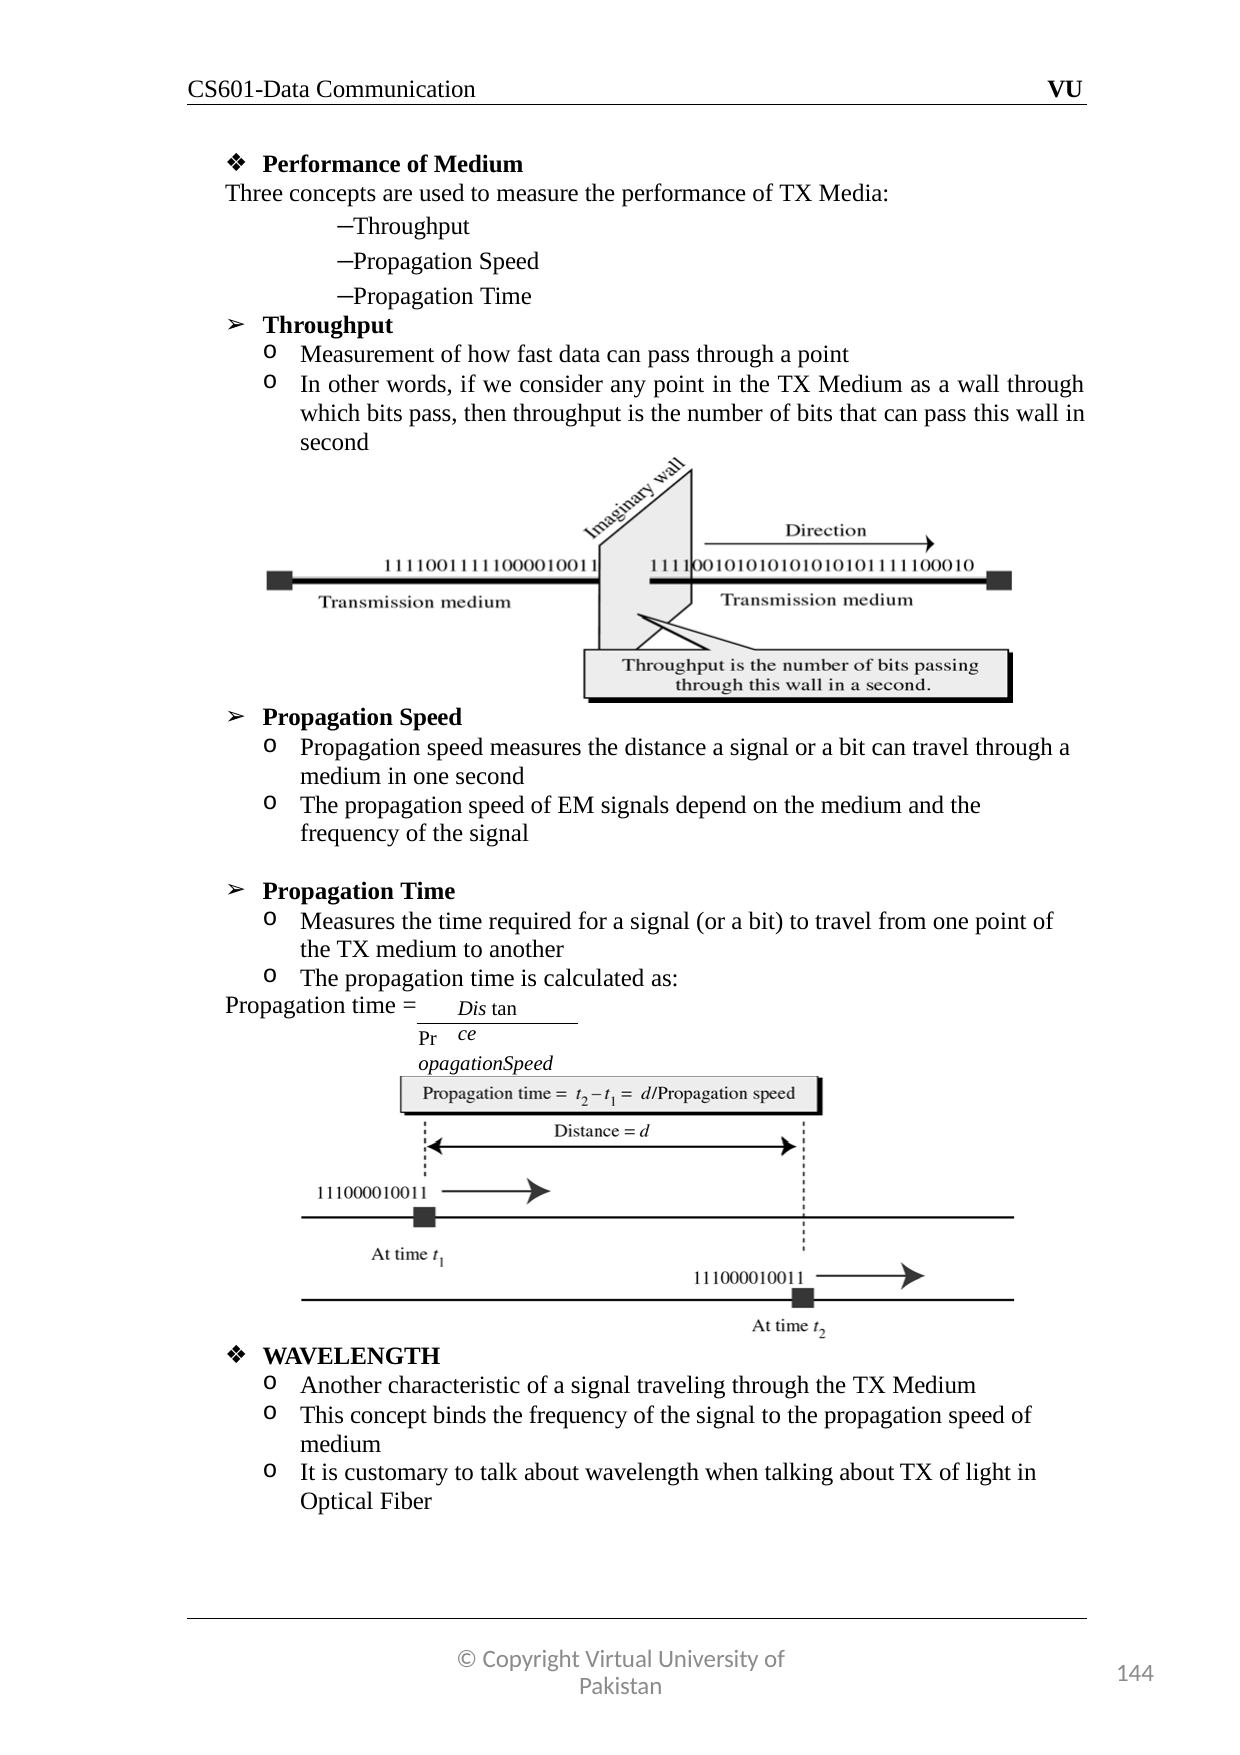

CS601-Data Communication
VU

Performance of Medium
Three concepts are used to measure the performance of TX Media:
–Throughput
–Propagation Speed
–Propagation Time
Throughput
Measurement of how fast data can pass through a point
In other words, if we consider any point in the TX Medium as a wall through  which bits pass, then throughput is the number of bits that can pass this wall in  second

Propagation Speed
Propagation speed measures the distance a signal or a bit can travel through a  medium in one second
The propagation speed of EM signals depend on the medium and the  frequency of the signal

Propagation Time
Measures the time required for a signal (or a bit) to travel from one point of  the TX medium to another
The propagation time is calculated as:
Propagation time =
Dis tan ce

Pr opagationSpeed

WAVELENGTH
Another characteristic of a signal traveling through the TX Medium
This concept binds the frequency of the signal to the propagation speed of  medium
It is customary to talk about wavelength when talking about TX of light in  Optical Fiber

© Copyright Virtual University of Pakistan
144